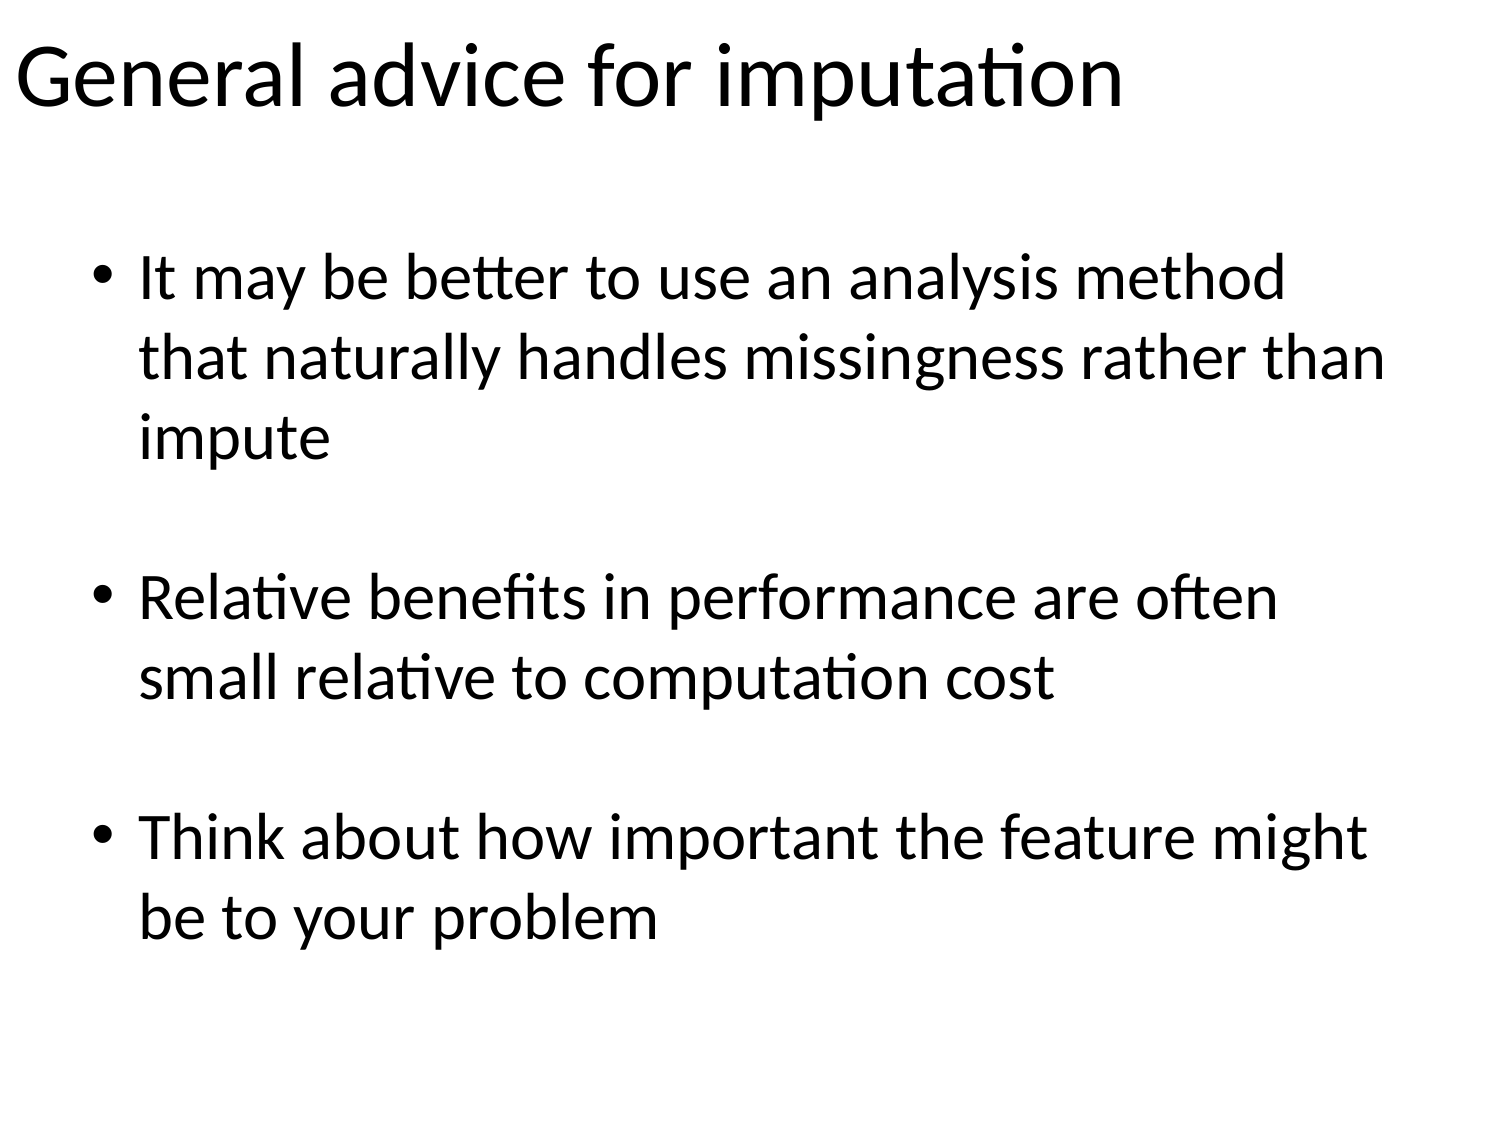

# General advice for imputation
It may be better to use an analysis method that naturally handles missingness rather than impute

Relative benefits in performance are often small relative to computation cost

Think about how important the feature might be to your problem